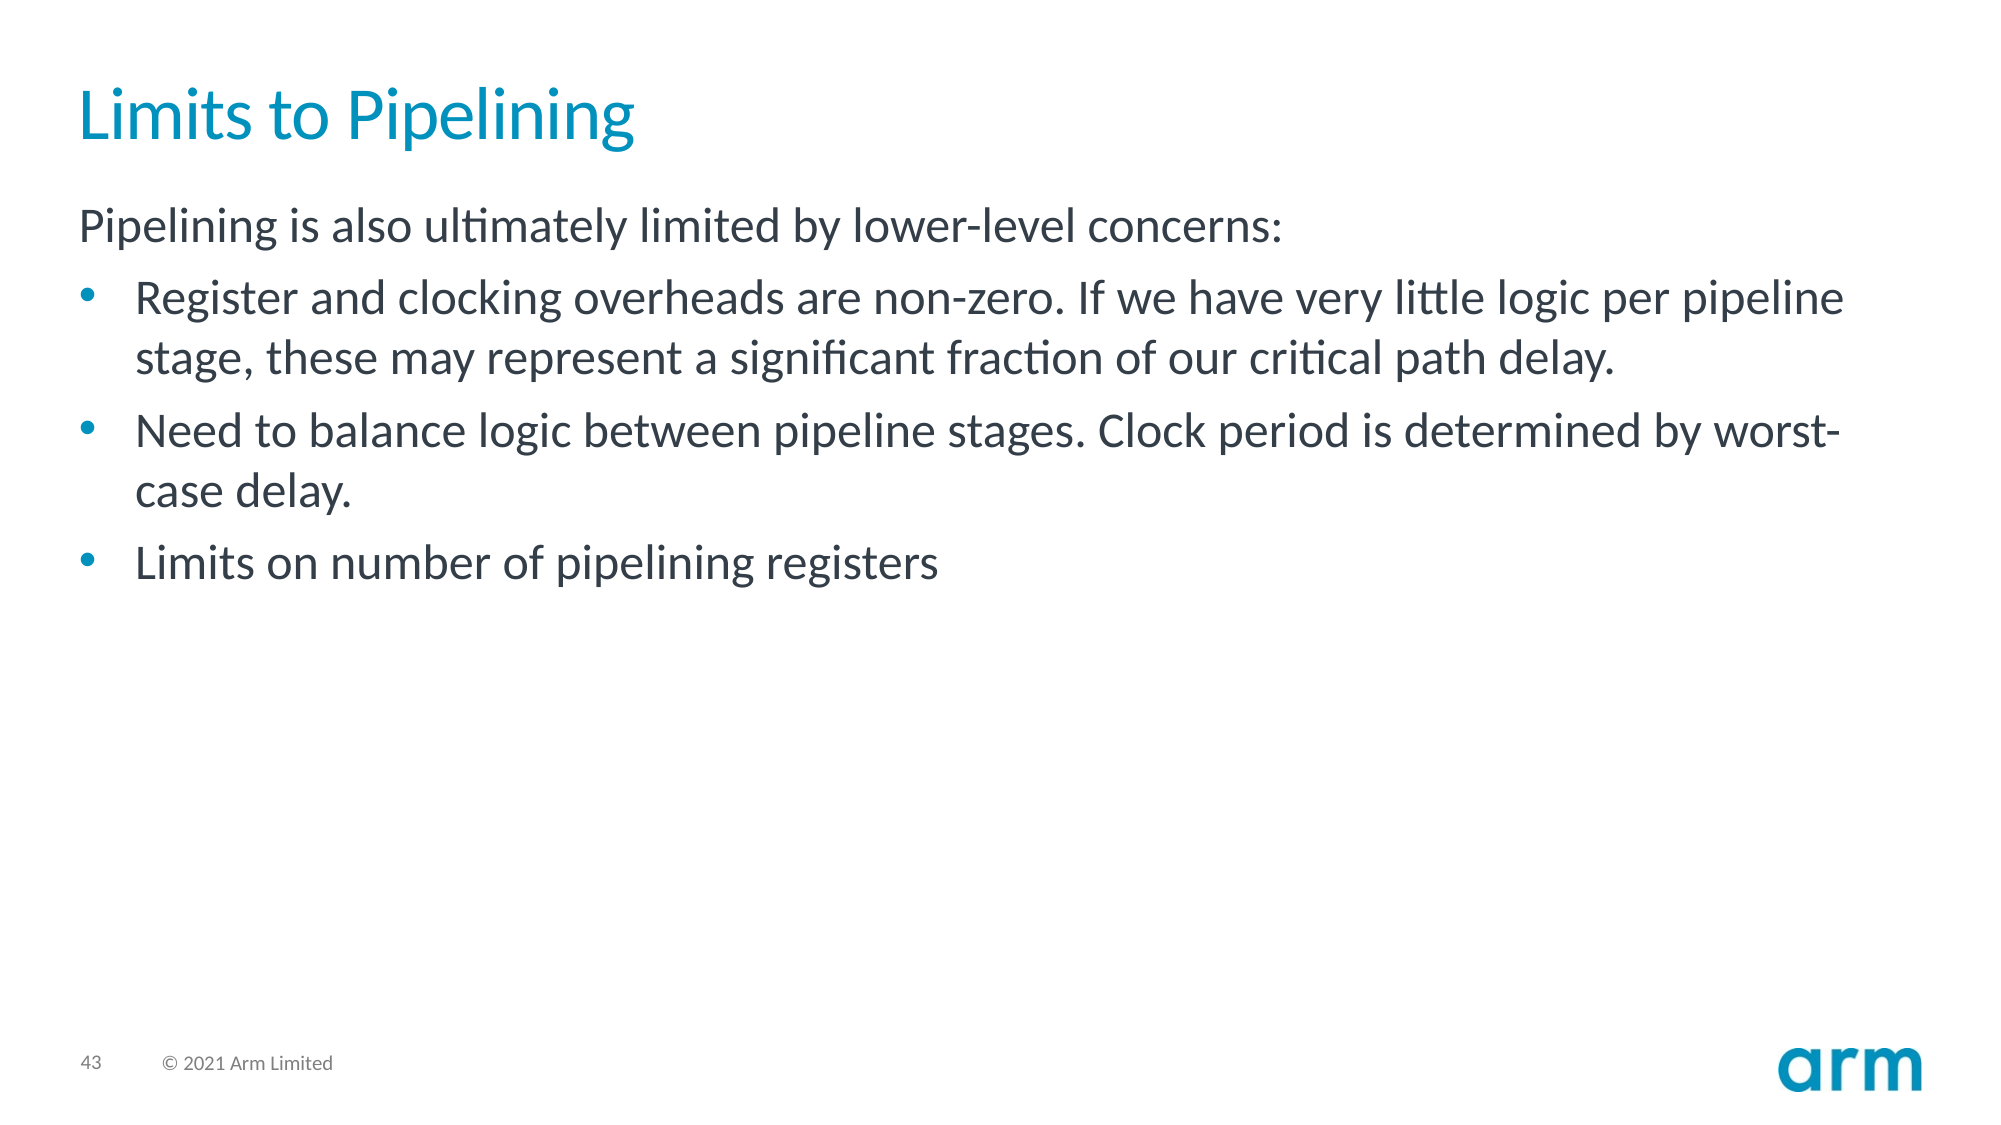

# Limits to Pipelining
Pipelining is also ultimately limited by lower-level concerns:
Register and clocking overheads are non-zero. If we have very little logic per pipeline stage, these may represent a significant fraction of our critical path delay.
Need to balance logic between pipeline stages. Clock period is determined by worst-case delay.
Limits on number of pipelining registers